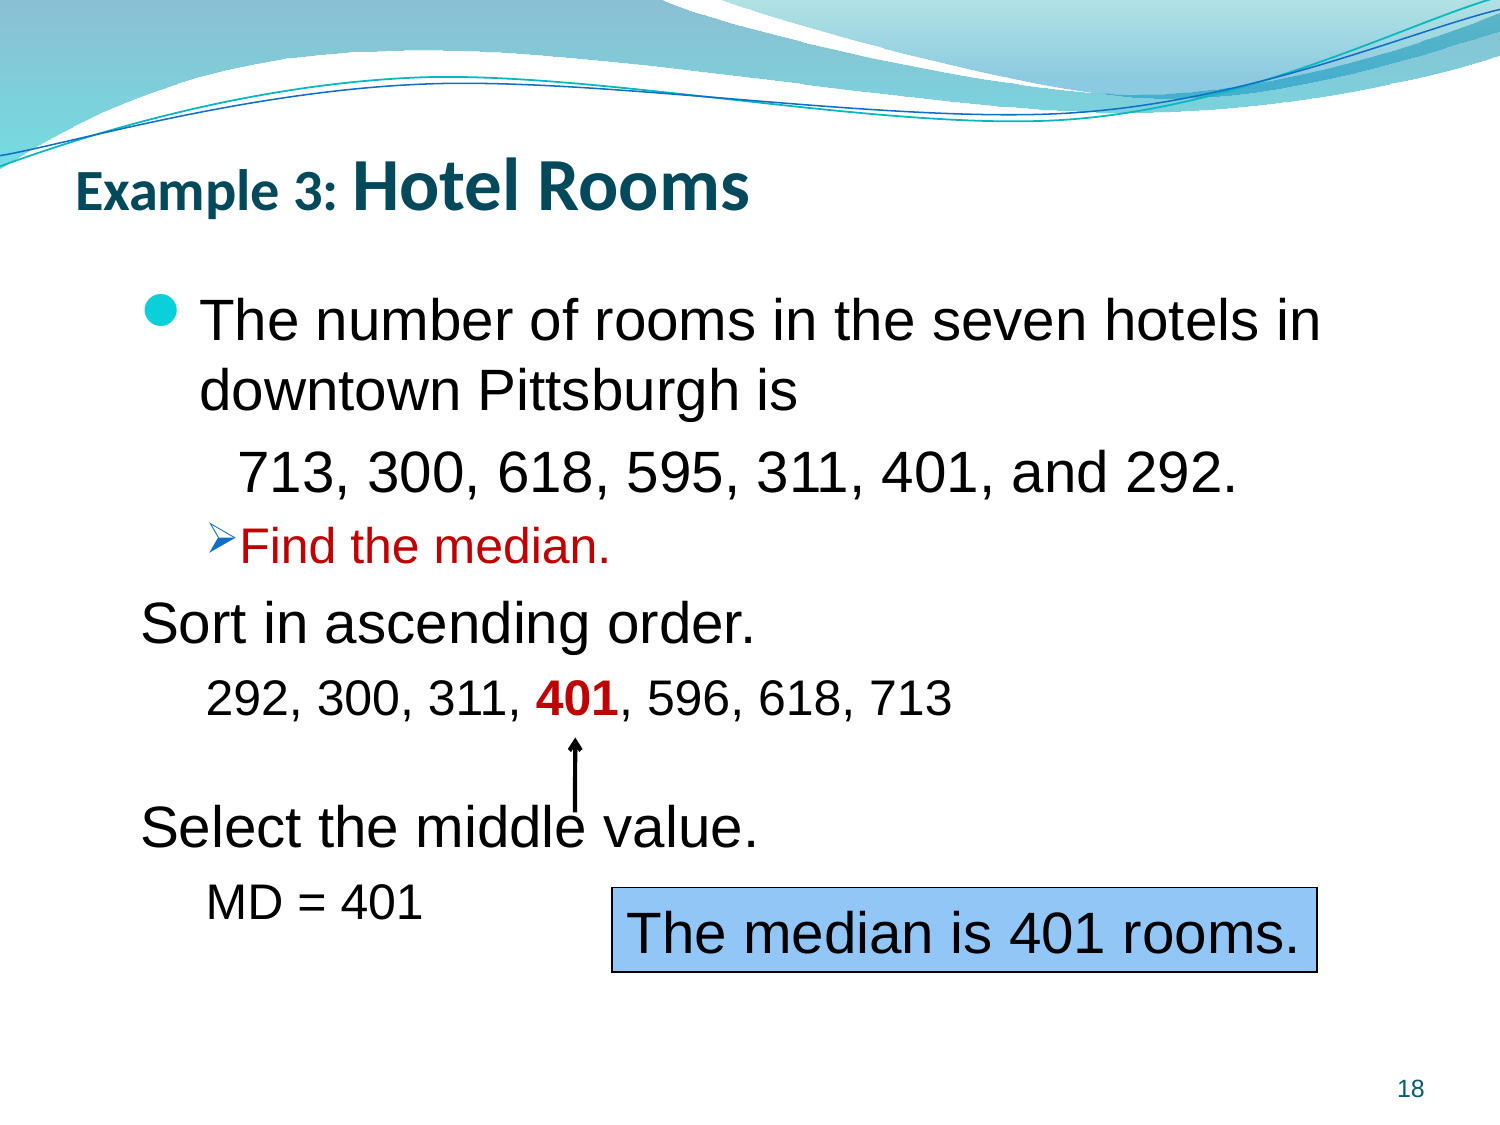

# Example 3: Hotel Rooms
The number of rooms in the seven hotels in downtown Pittsburgh is
      713, 300, 618, 595, 311, 401, and 292.
Find the median.
Sort in ascending order.
292, 300, 311, 401, 596, 618, 713

Select the middle value.
MD = 401

The median is 401 rooms.
18